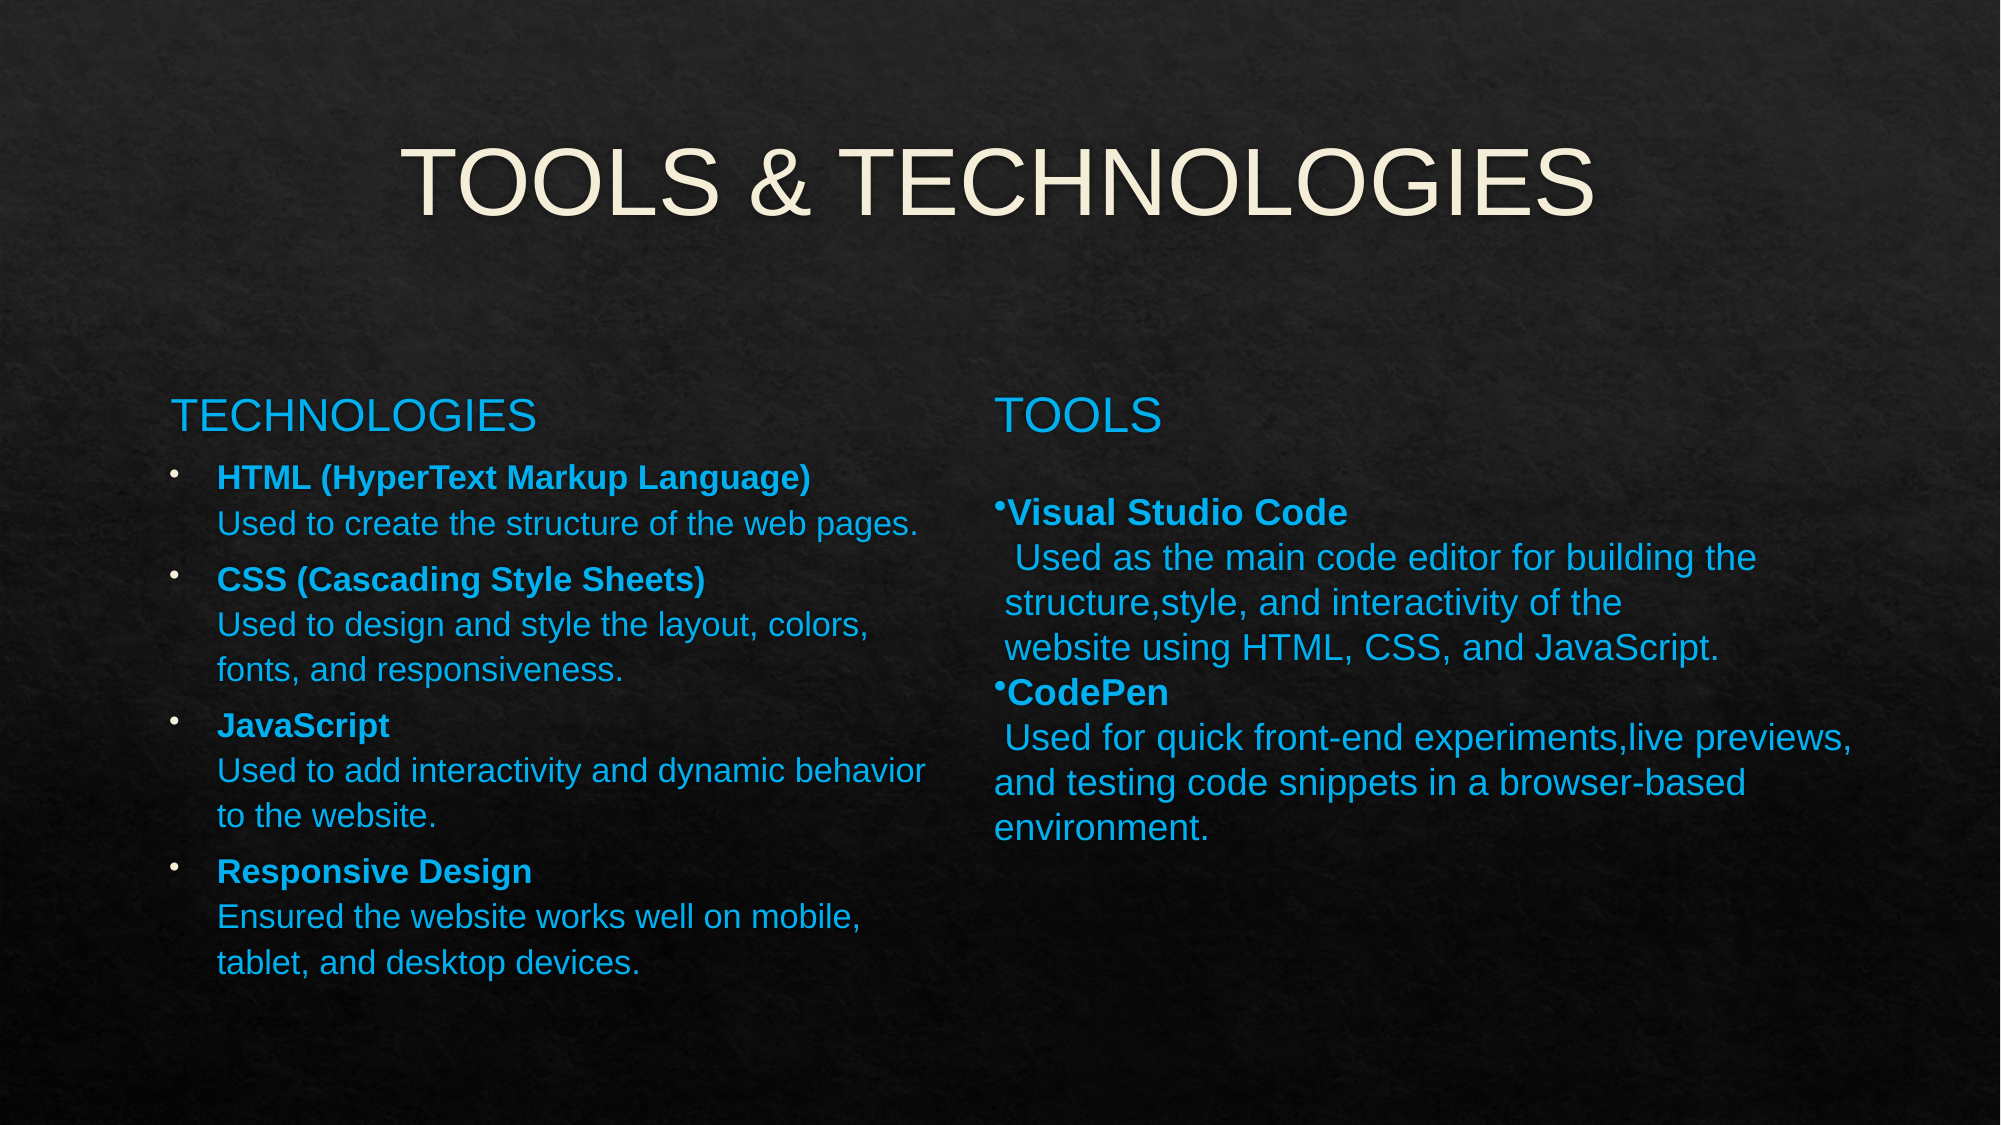

# TOOLS & TECHNOLOGIES
TOOLS

Visual Studio Code
  Used as the main code editor for building the
 structure,style, and interactivity of the
 website using HTML, CSS, and JavaScript.
CodePen
 Used for quick front-end experiments,live previews,
and testing code snippets in a browser-based environment.

TECHNOLOGIES
HTML (HyperText Markup Language)
Used to create the structure of the web pages.
CSS (Cascading Style Sheets)
Used to design and style the layout, colors, fonts, and responsiveness.
JavaScript
Used to add interactivity and dynamic behavior to the website.
Responsive Design
Ensured the website works well on mobile, tablet, and desktop devices.